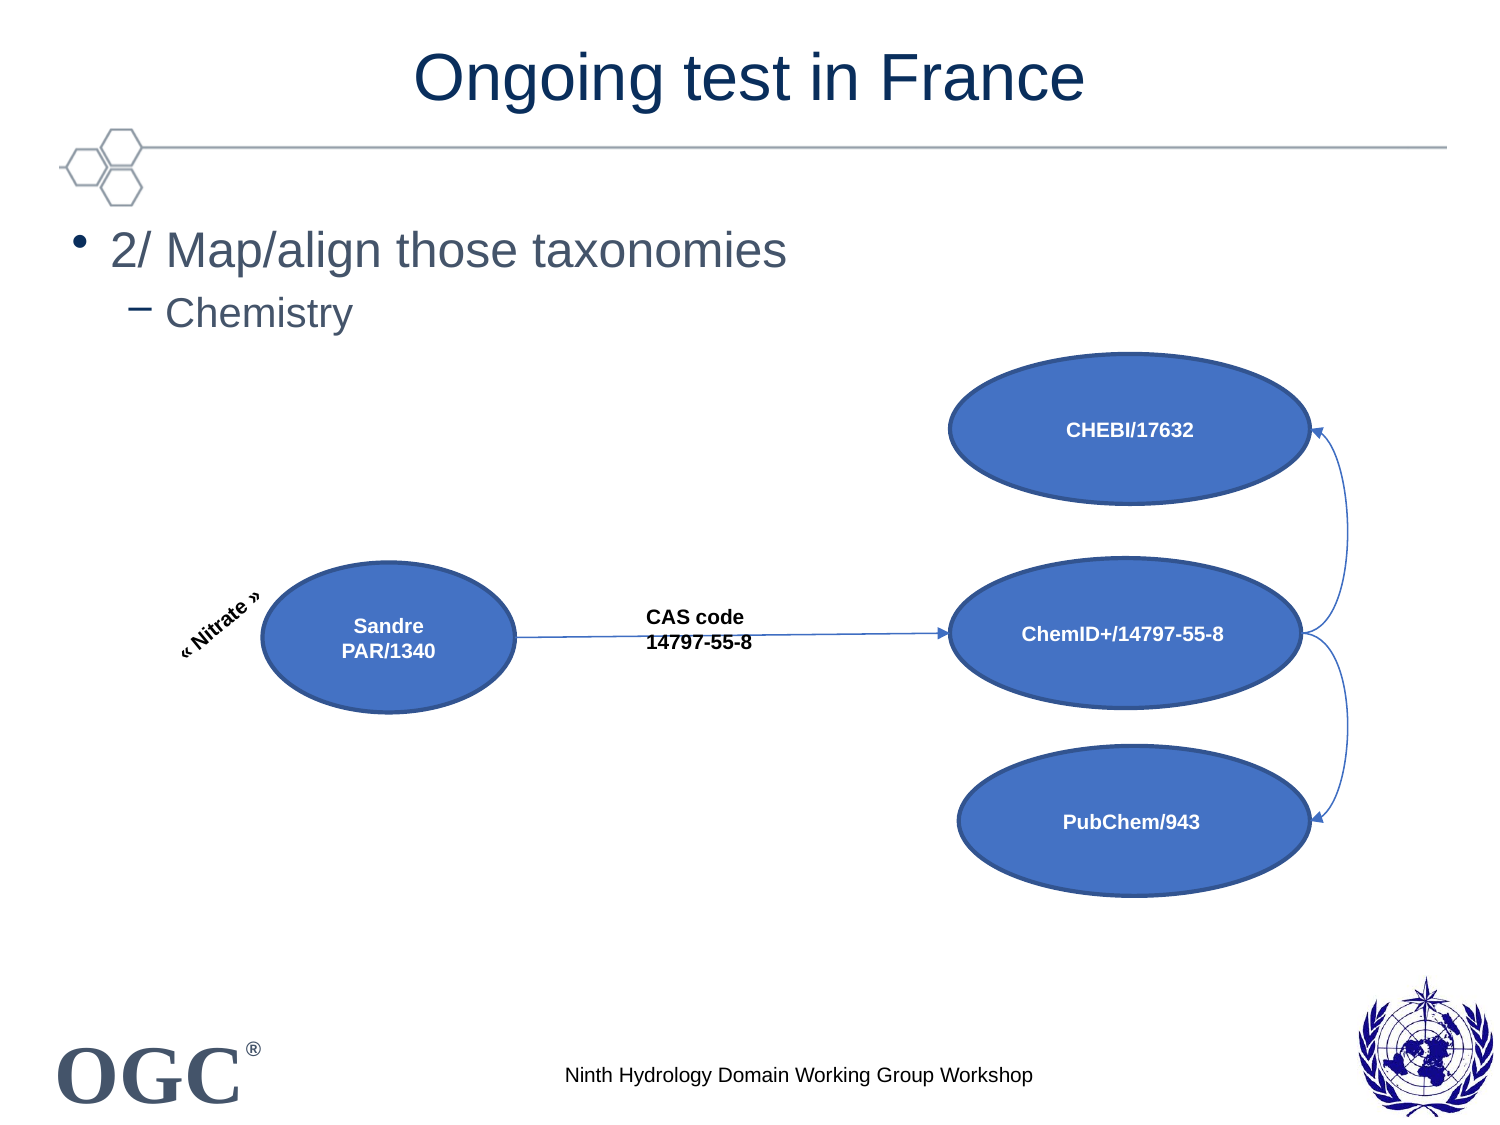

# Ongoing test in France
2/ Map/align those taxonomies
Chemistry

CHEBI/17632
ChemID+/14797-55-8
Sandre PAR/1340
CAS code
14797-55-8
« Nitrate »

PubChem/943
Ninth Hydrology Domain Working Group Workshop